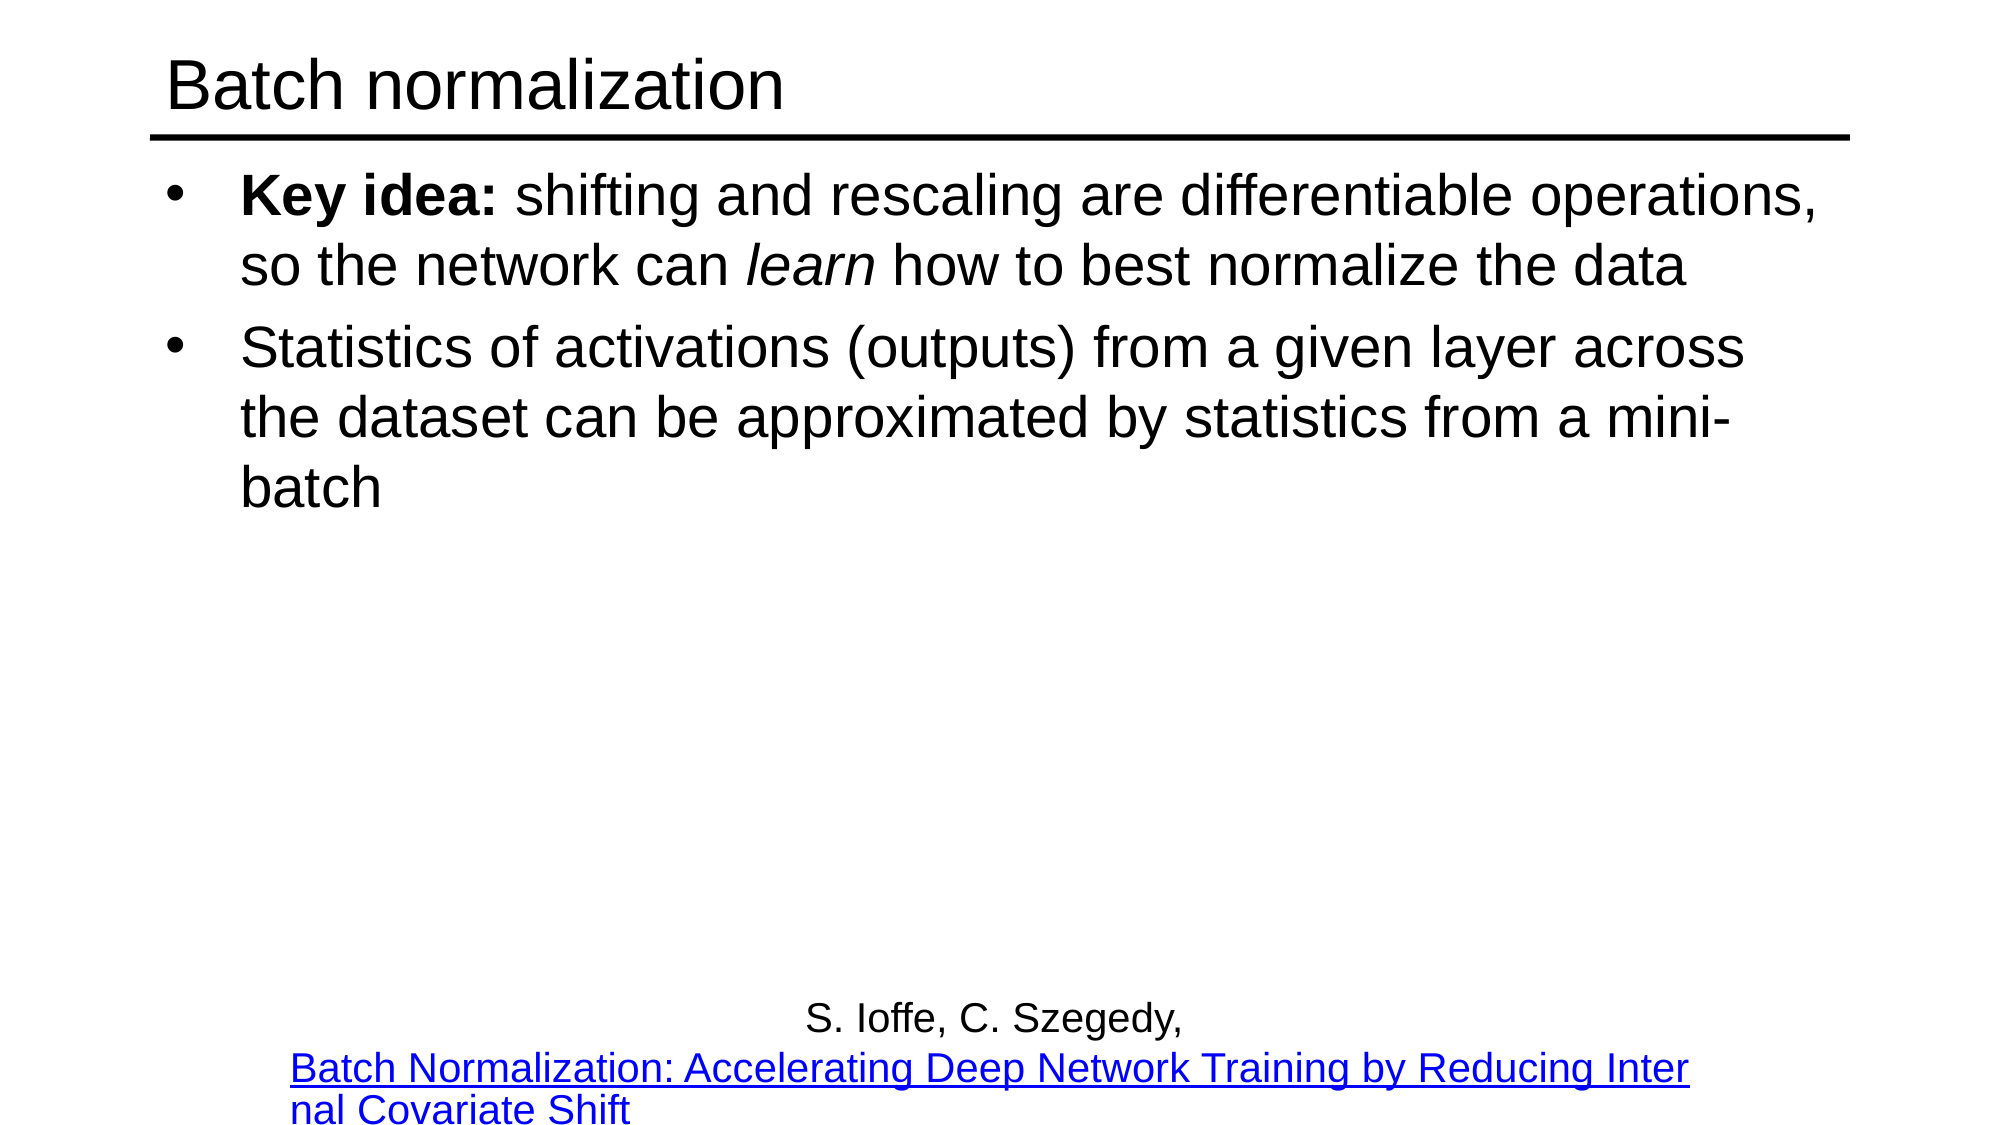

# Batch normalization
Key idea: shifting and rescaling are differentiable operations, so the network can learn how to best normalize the data
Statistics of activations (outputs) from a given layer across the dataset can be approximated by statistics from a mini-batch
S. Ioffe, C. Szegedy, Batch Normalization: Accelerating Deep Network Training by Reducing Internal Covariate Shift, ICML 2015